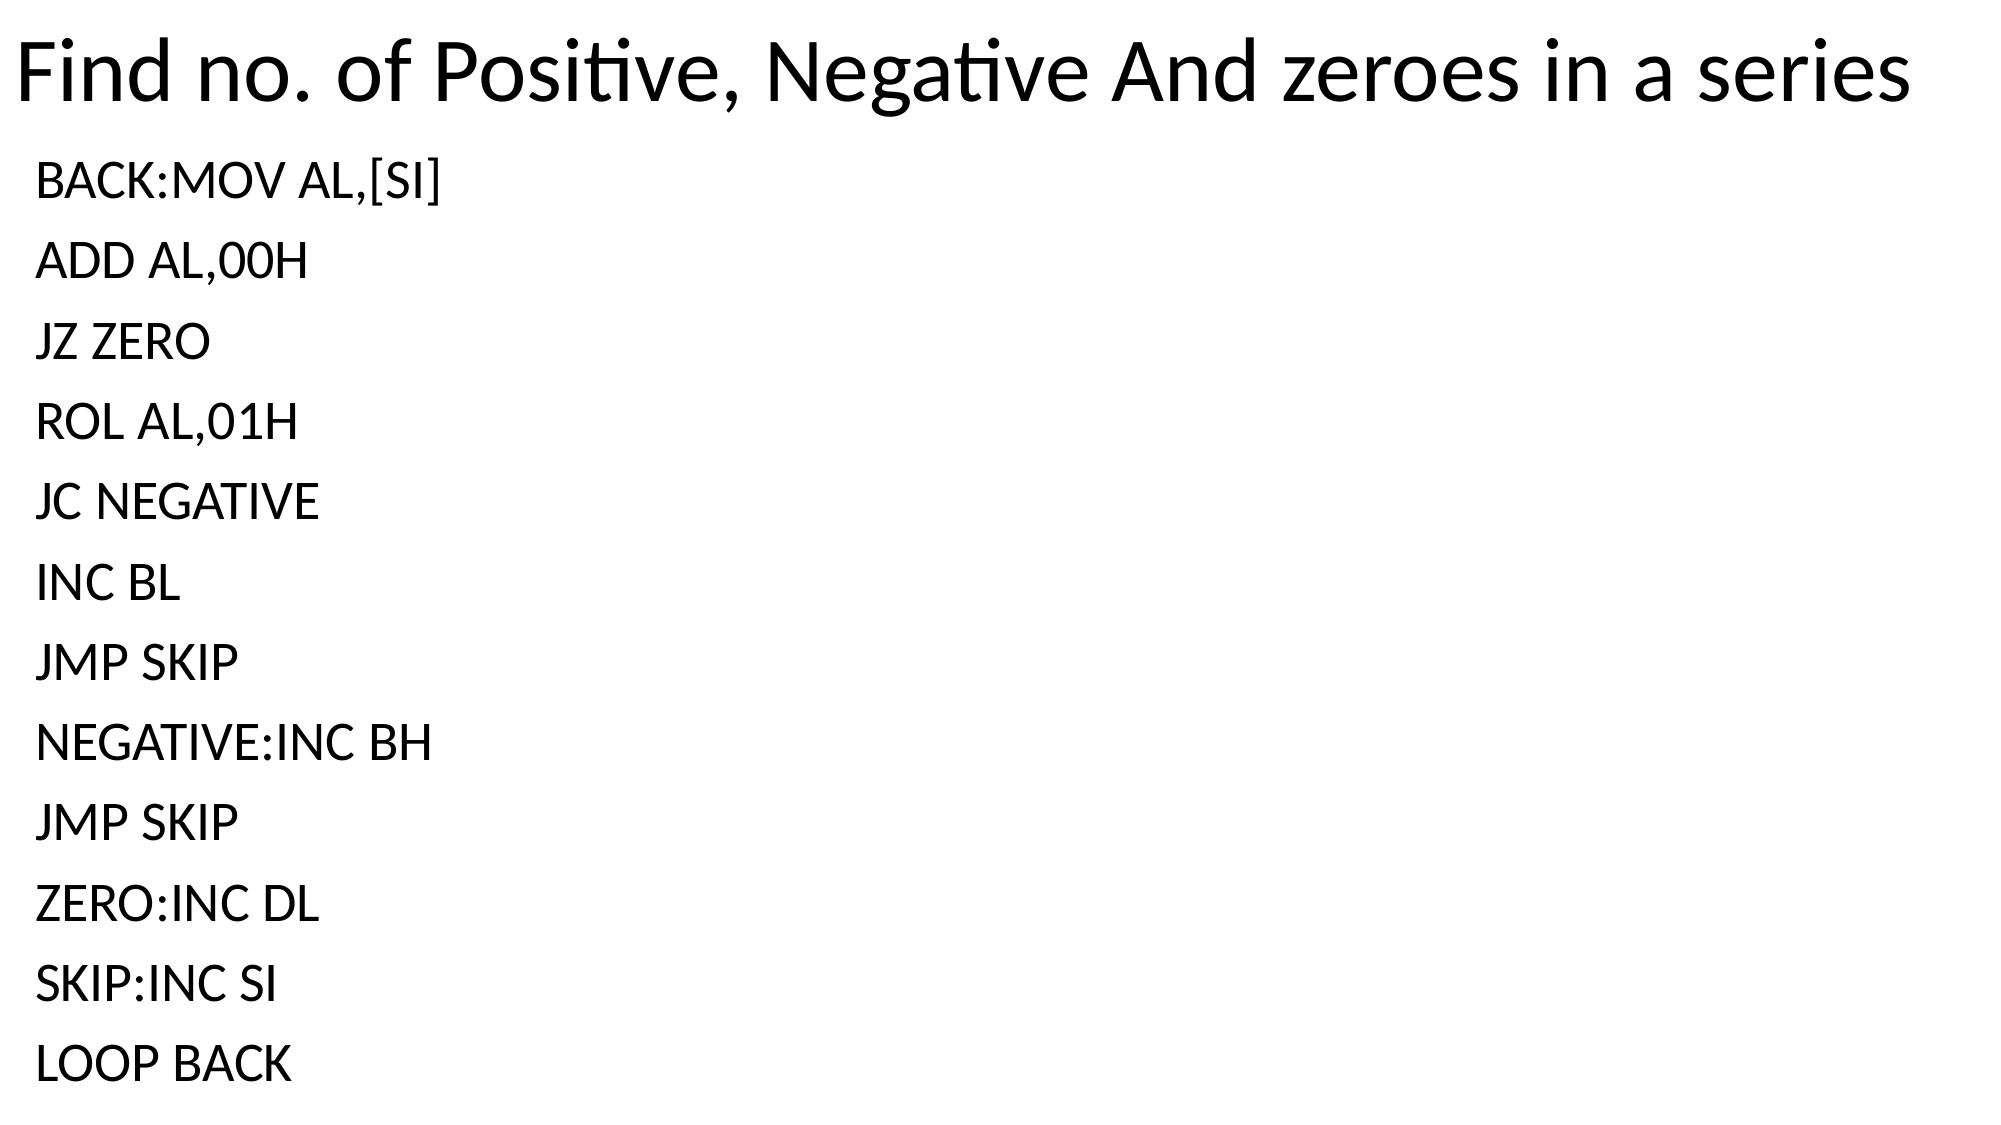

# Find no. of Positive, Negative And zeroes in a series
BACK:MOV AL,[SI]
ADD AL,00H
JZ ZERO
ROL AL,01H
JC NEGATIVE
INC BL
JMP SKIP
NEGATIVE:INC BH
JMP SKIP
ZERO:INC DL
SKIP:INC SI
LOOP BACK